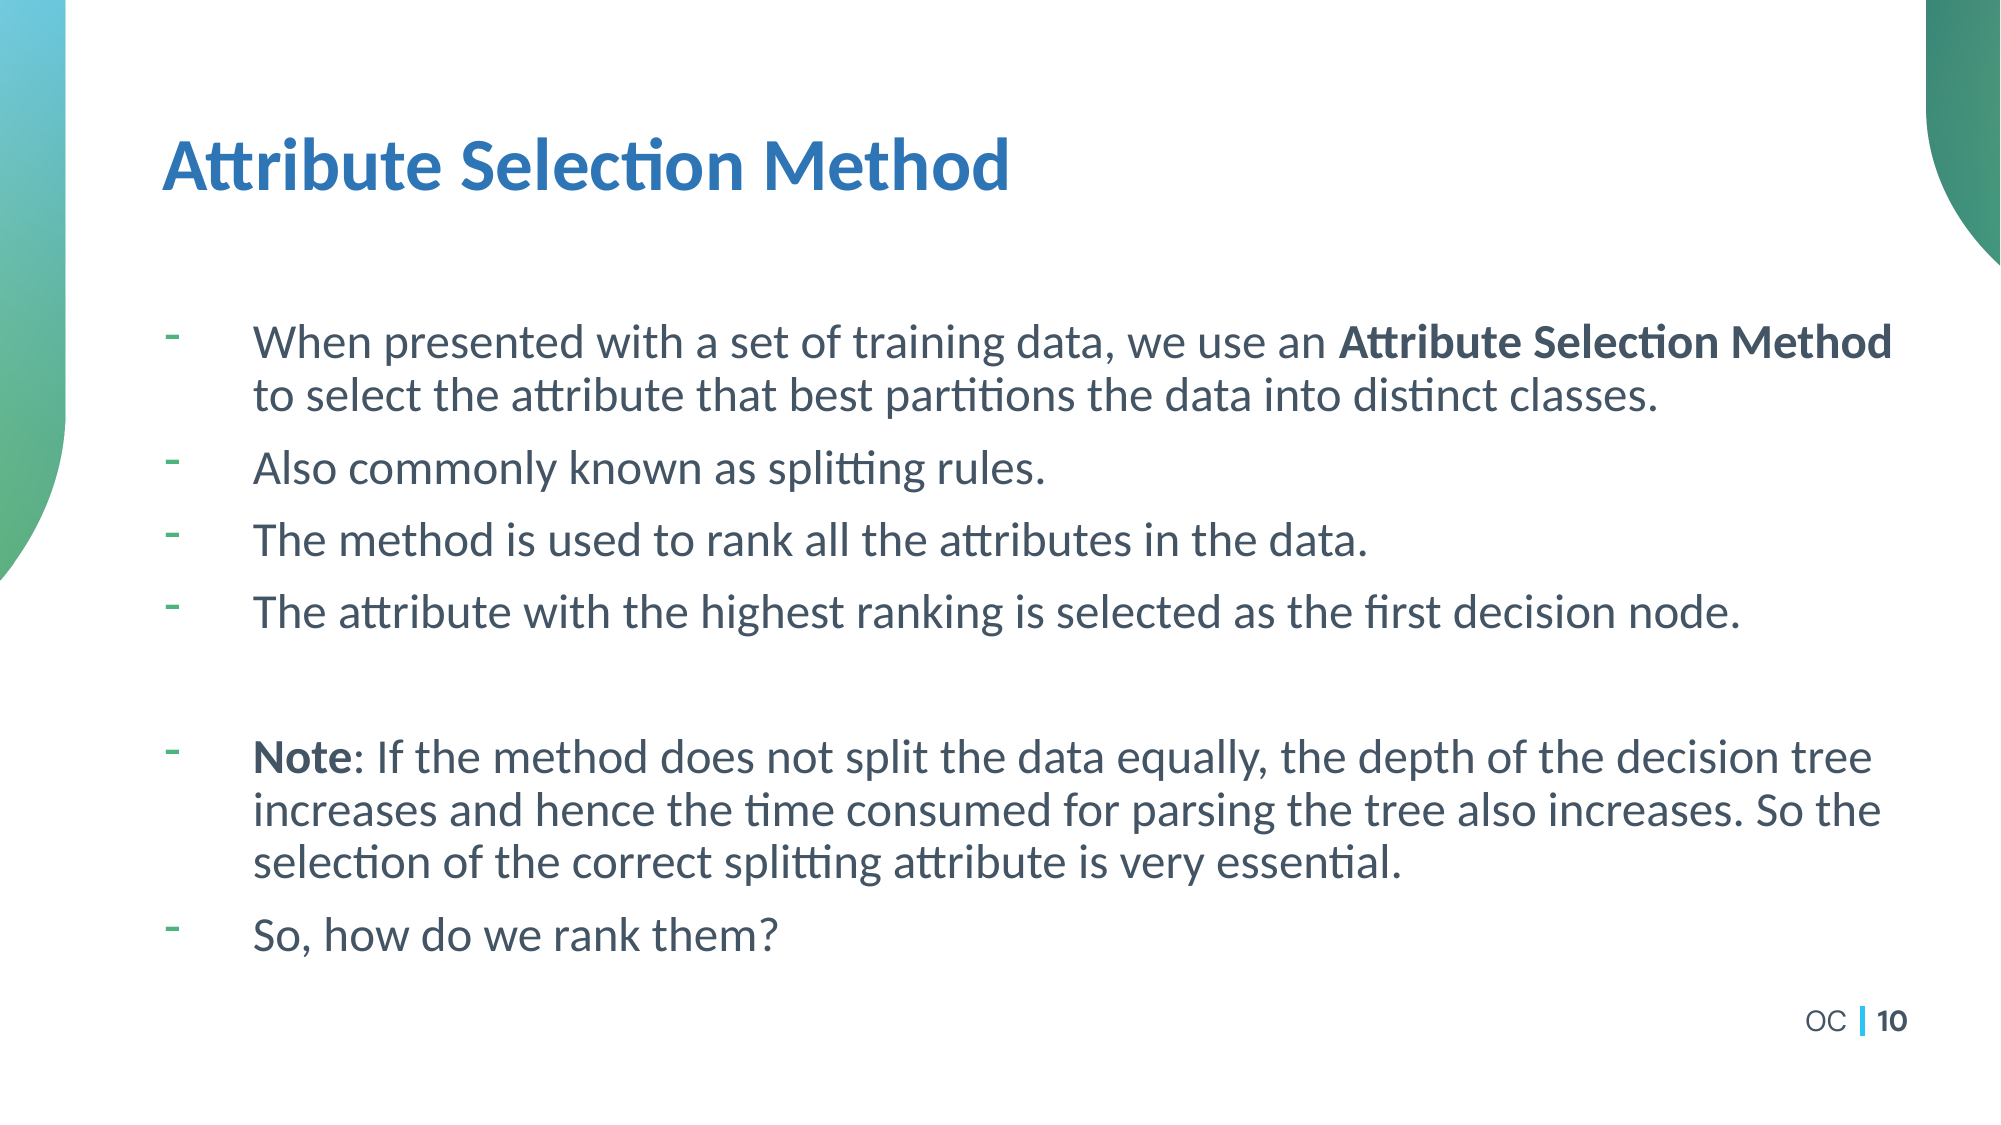

# Attribute Selection Method
When presented with a set of training data, we use an Attribute Selection Method to select the attribute that best partitions the data into distinct classes.
Also commonly known as splitting rules.
The method is used to rank all the attributes in the data.
The attribute with the highest ranking is selected as the first decision node.

Note: If the method does not split the data equally, the depth of the decision tree increases and hence the time consumed for parsing the tree also increases. So the selection of the correct splitting attribute is very essential.
So, how do we rank them?
OC
10